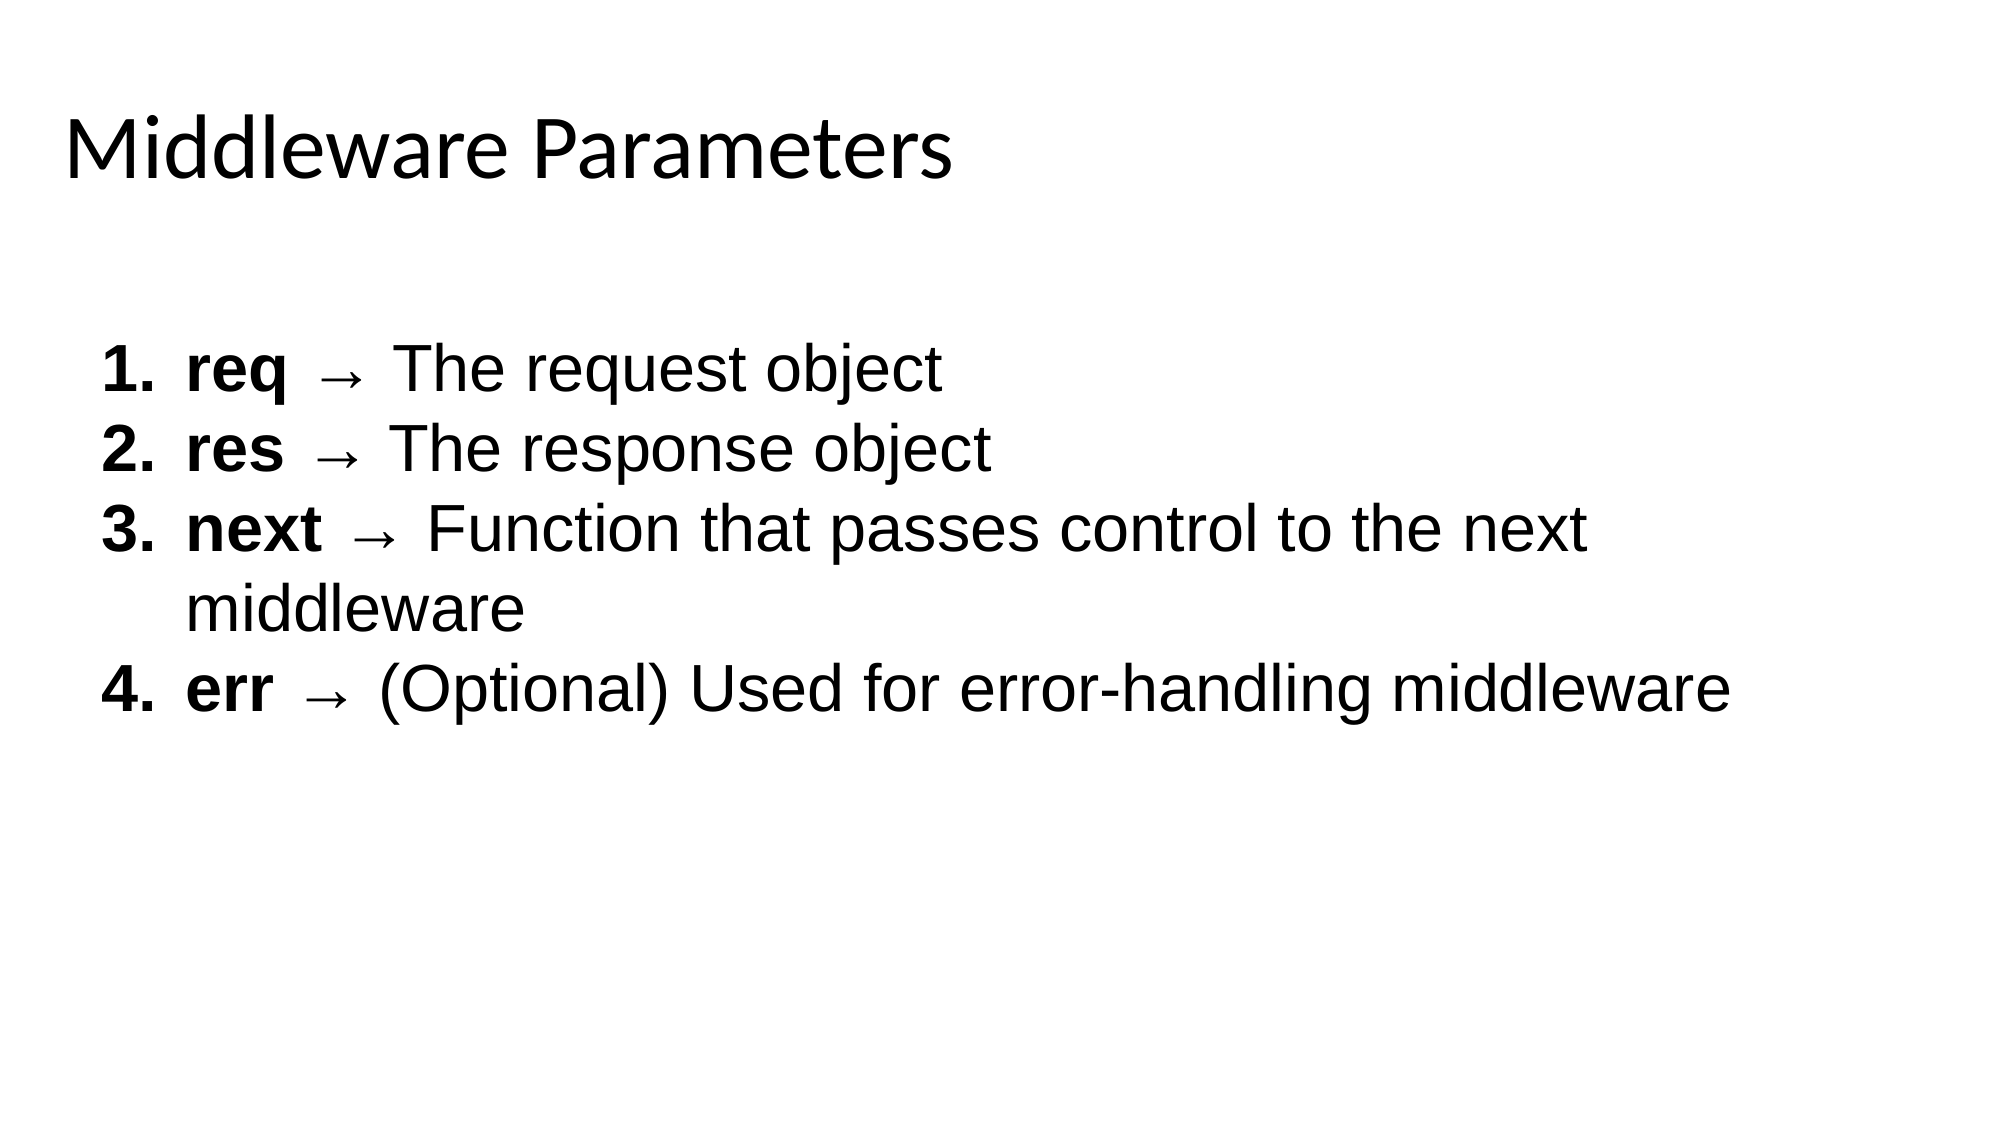

# Middleware Parameters
req → The request object
res → The response object
next → Function that passes control to the next middleware
err → (Optional) Used for error-handling middleware